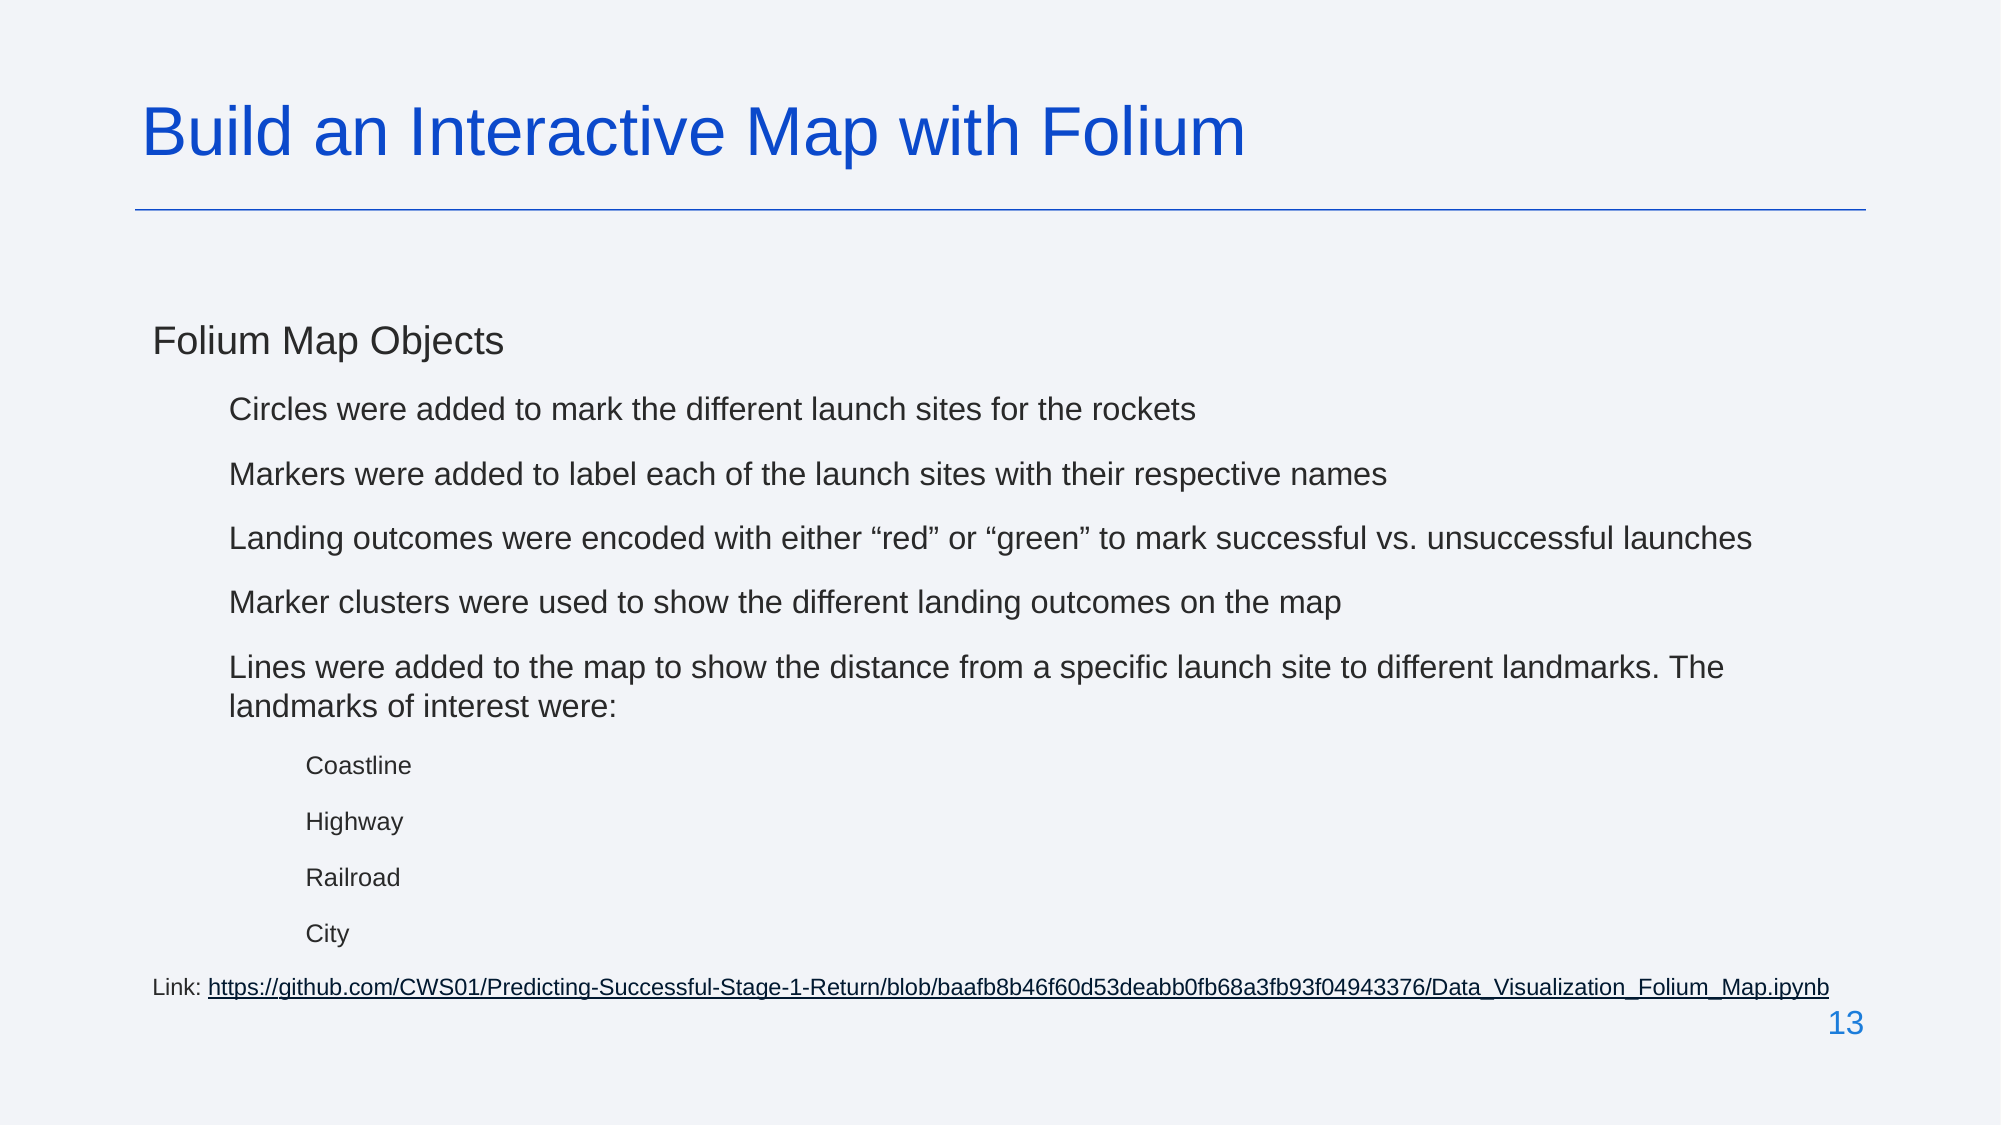

Build an Interactive Map with Folium
Folium Map Objects
Circles were added to mark the different launch sites for the rockets
Markers were added to label each of the launch sites with their respective names
Landing outcomes were encoded with either “red” or “green” to mark successful vs. unsuccessful launches
Marker clusters were used to show the different landing outcomes on the map
Lines were added to the map to show the distance from a specific launch site to different landmarks. The landmarks of interest were:
Coastline
Highway
Railroad
City
Link: https://github.com/CWS01/Predicting-Successful-Stage-1-Return/blob/baafb8b46f60d53deabb0fb68a3fb93f04943376/Data_Visualization_Folium_Map.ipynb

13